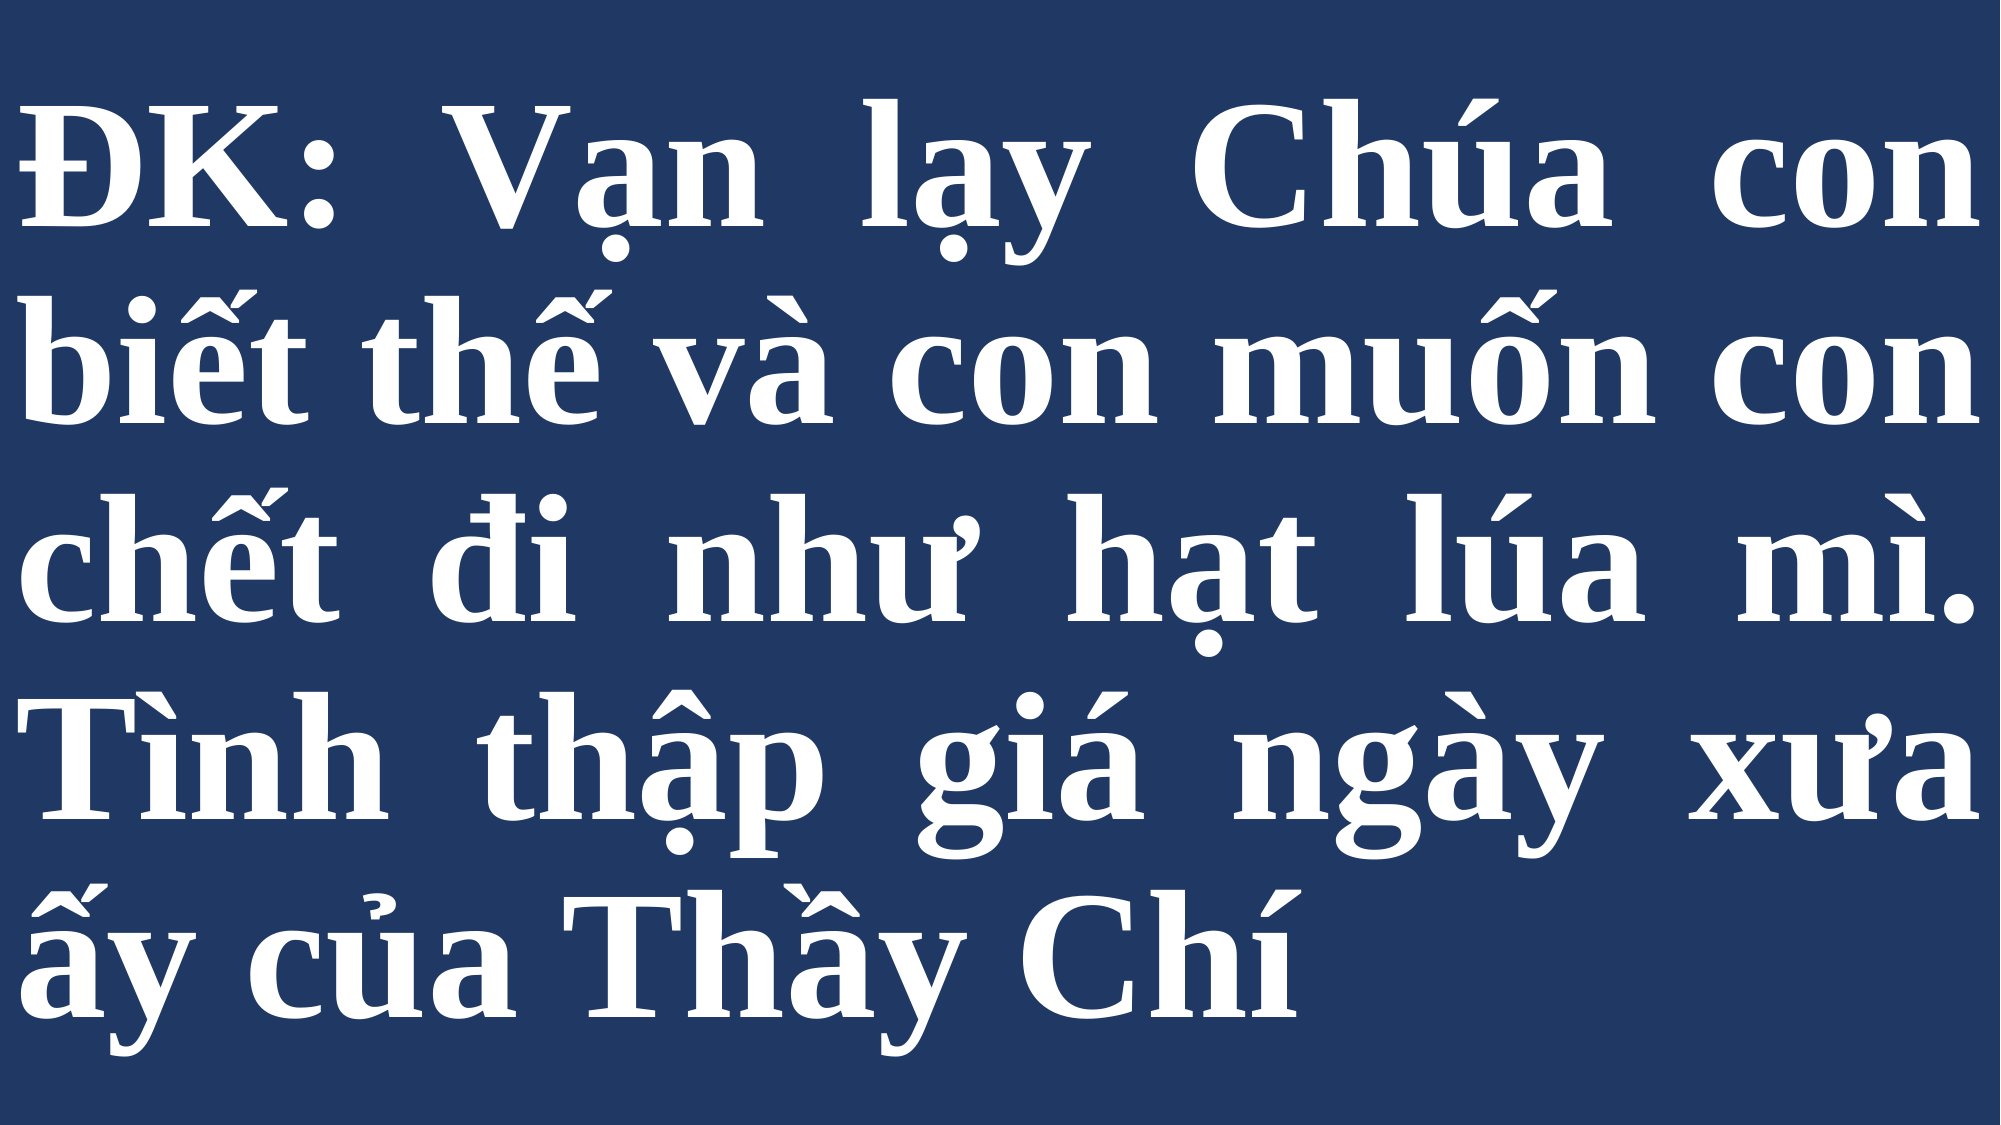

# ĐK: Vạn lạy Chúa con biết thế và con muốn con chết đi như hạt lúa mì. Tình thập giá ngày xưa ấy của Thầy Chí